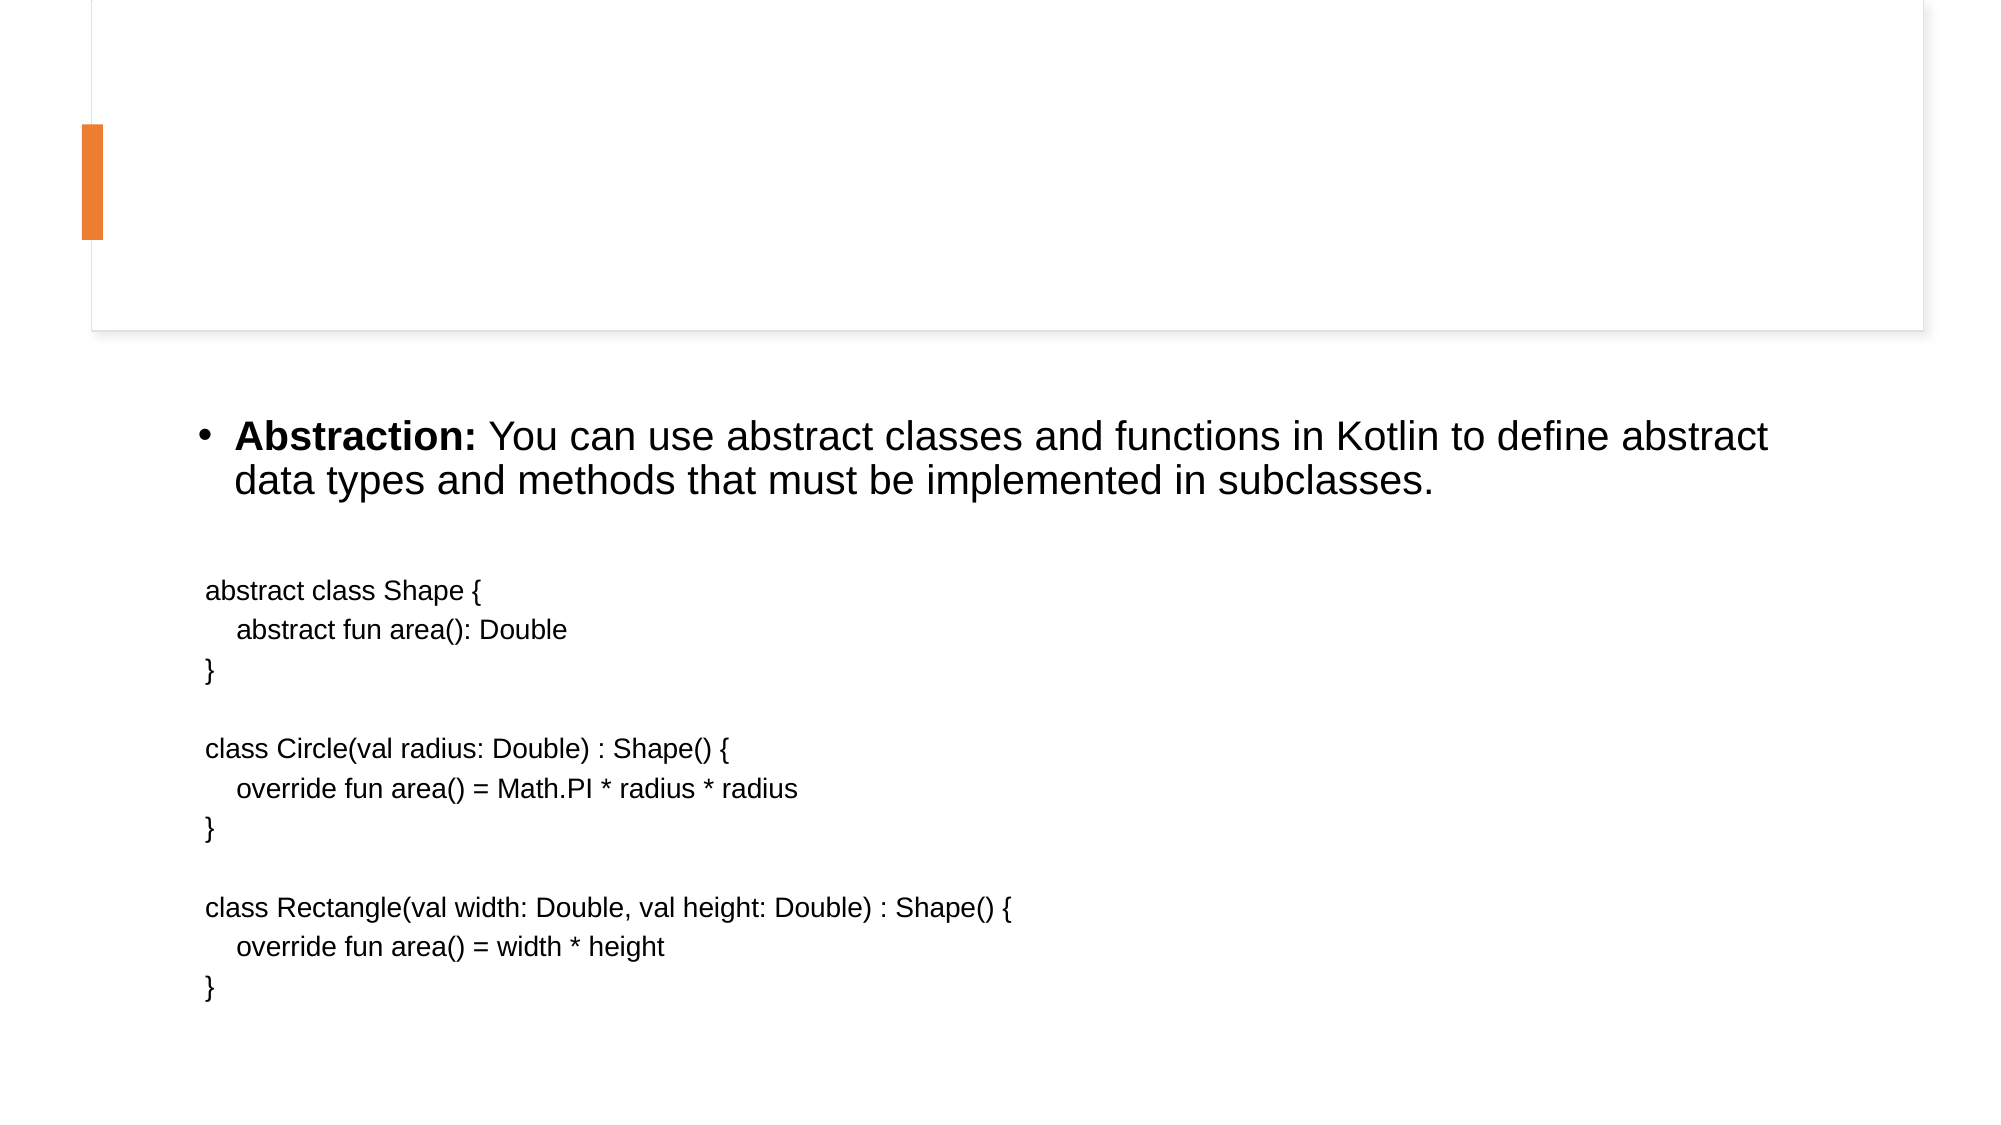

#

Abstraction: You can use abstract classes and functions in Kotlin to define abstract data types and methods that must be implemented in subclasses.

abstract class Shape {
    abstract fun area(): Double
}

class Circle(val radius: Double) : Shape() {
    override fun area() = Math.PI * radius * radius
}

class Rectangle(val width: Double, val height: Double) : Shape() {
    override fun area() = width * height
}